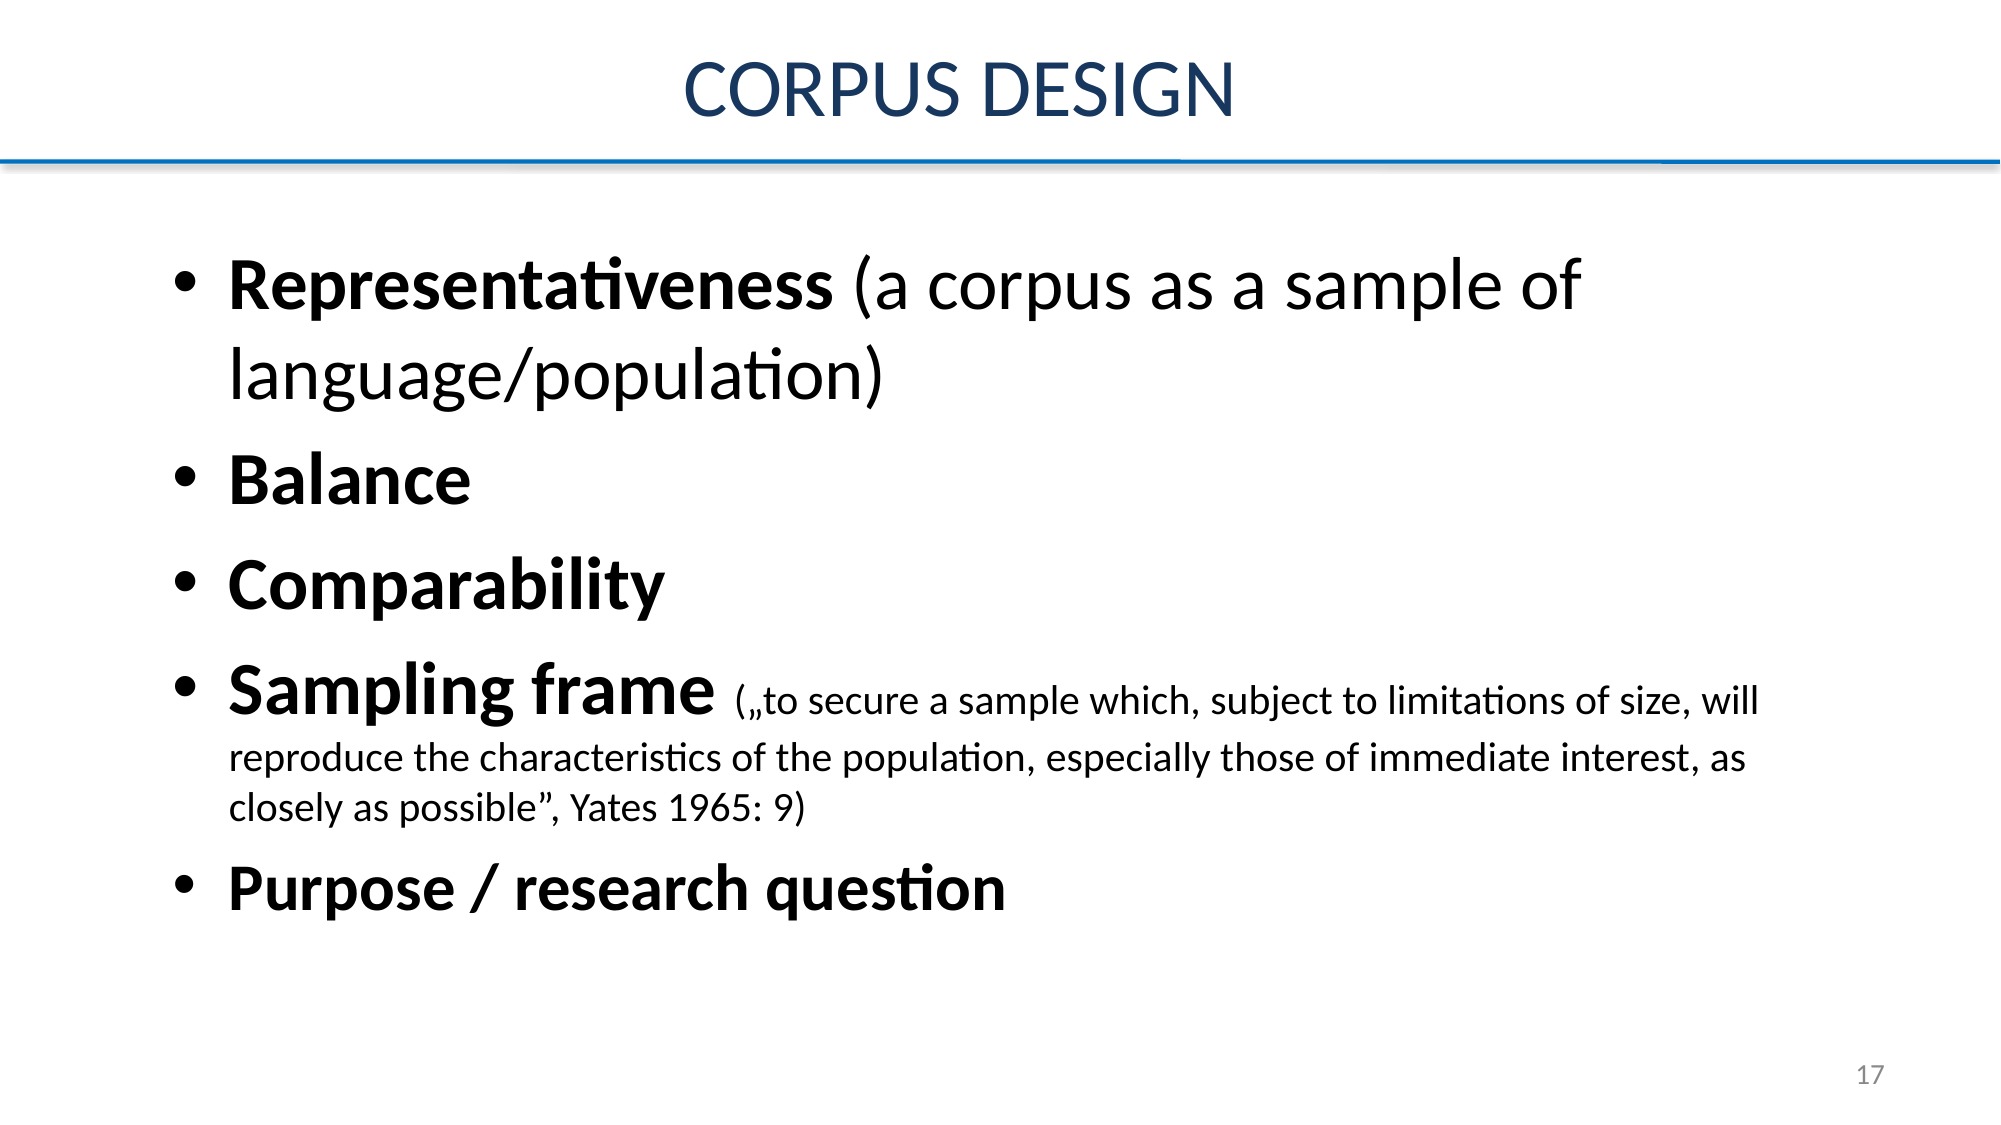

# Corpus DESIGN
Representativeness (a corpus as a sample of language/population)
Balance
Comparability
Sampling frame („to secure a sample which, subject to limitations of size, will reproduce the characteristics of the population, especially those of immediate interest, as closely as possible”, Yates 1965: 9)
Purpose / research question

17